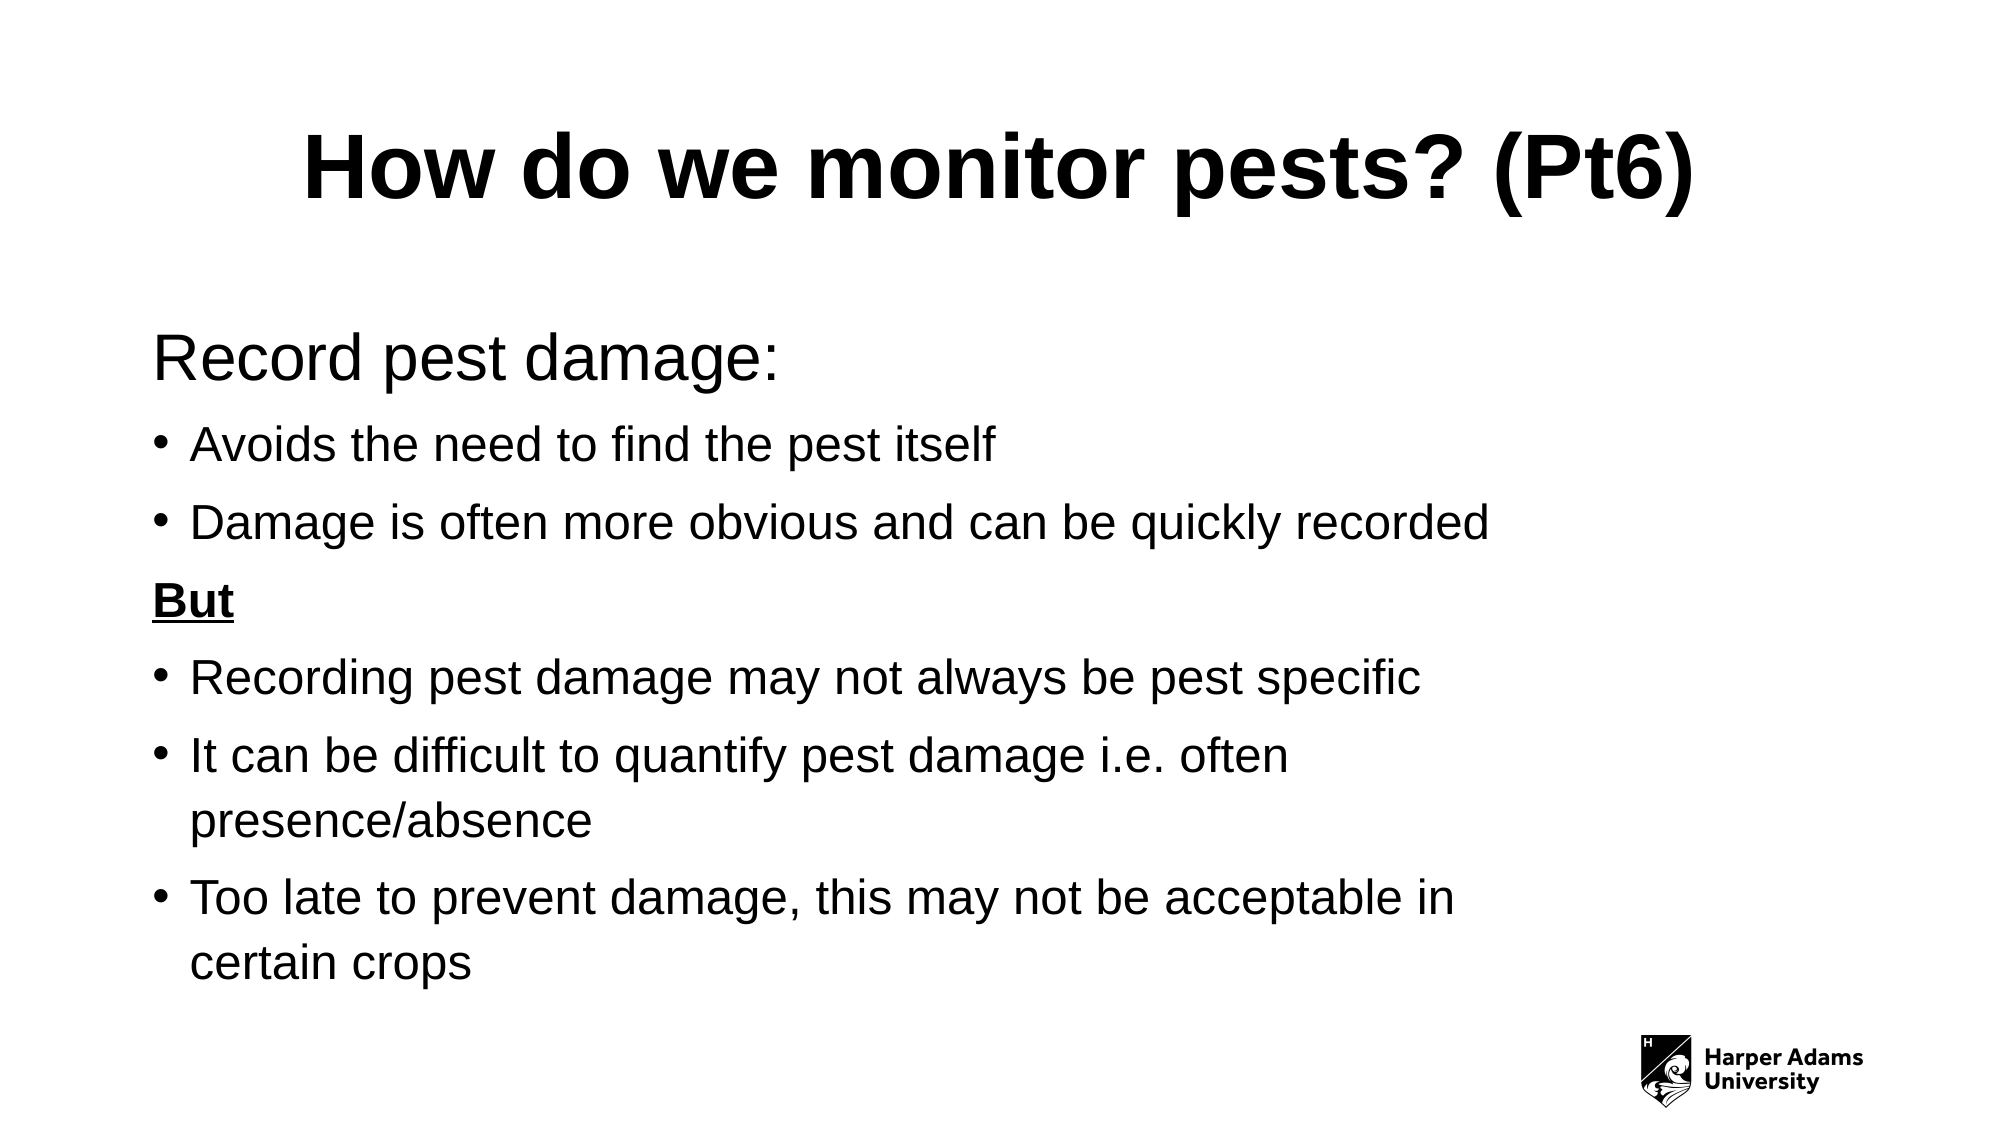

# How do we monitor pests? (Pt6)
Record pest damage:
Avoids the need to find the pest itself
Damage is often more obvious and can be quickly recorded
But
Recording pest damage may not always be pest specific
It can be difficult to quantify pest damage i.e. often presence/absence
Too late to prevent damage, this may not be acceptable in certain crops